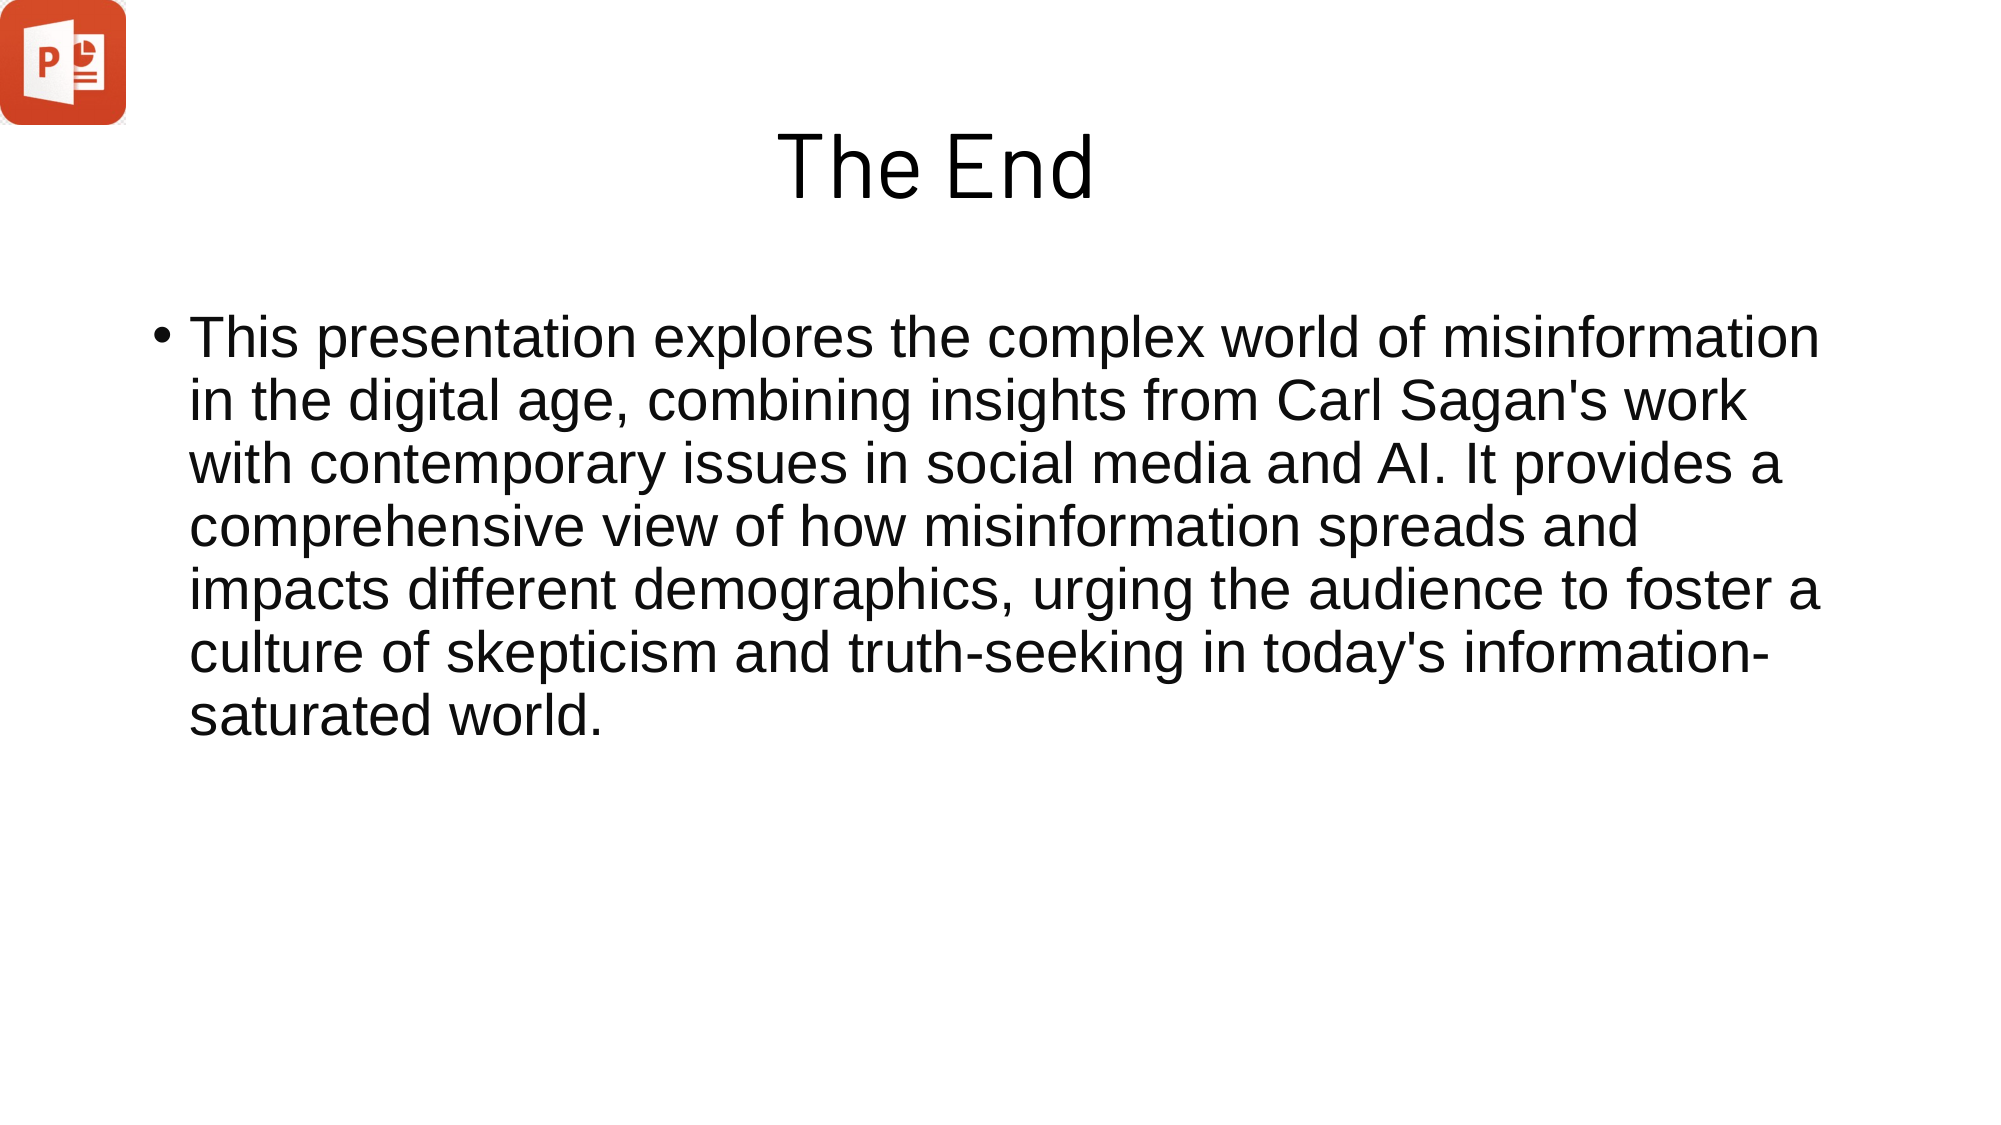

# The End
This presentation explores the complex world of misinformation in the digital age, combining insights from Carl Sagan's work with contemporary issues in social media and AI. It provides a comprehensive view of how misinformation spreads and impacts different demographics, urging the audience to foster a culture of skepticism and truth-seeking in today's information-saturated world.